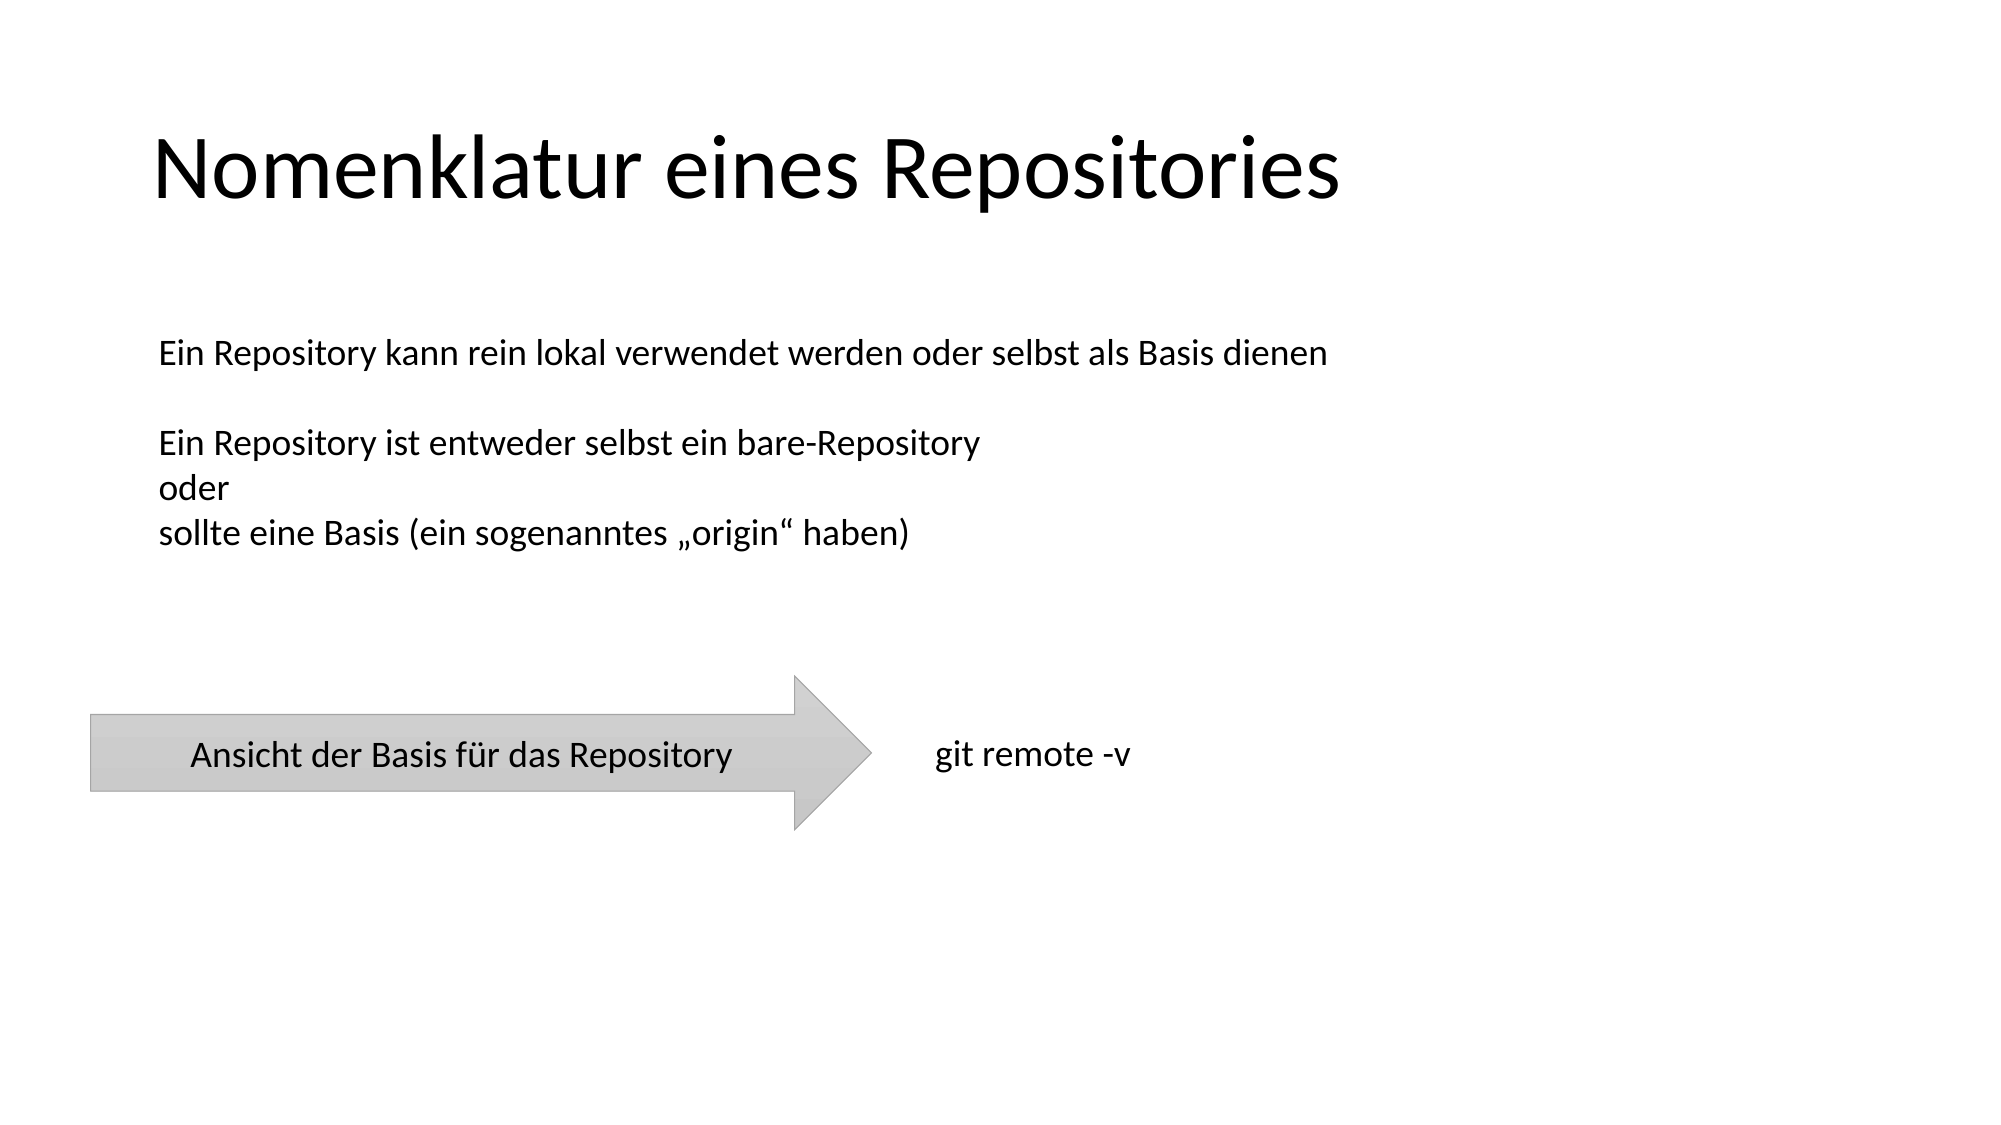

# Nomenklatur eines Repositories
Ein Repository kann rein lokal verwendet werden oder selbst als Basis dienen

Ein Repository ist entweder selbst ein bare-Repository
oder
sollte eine Basis (ein sogenanntes „origin“ haben)
Ansicht der Basis für das Repository
git remote -v